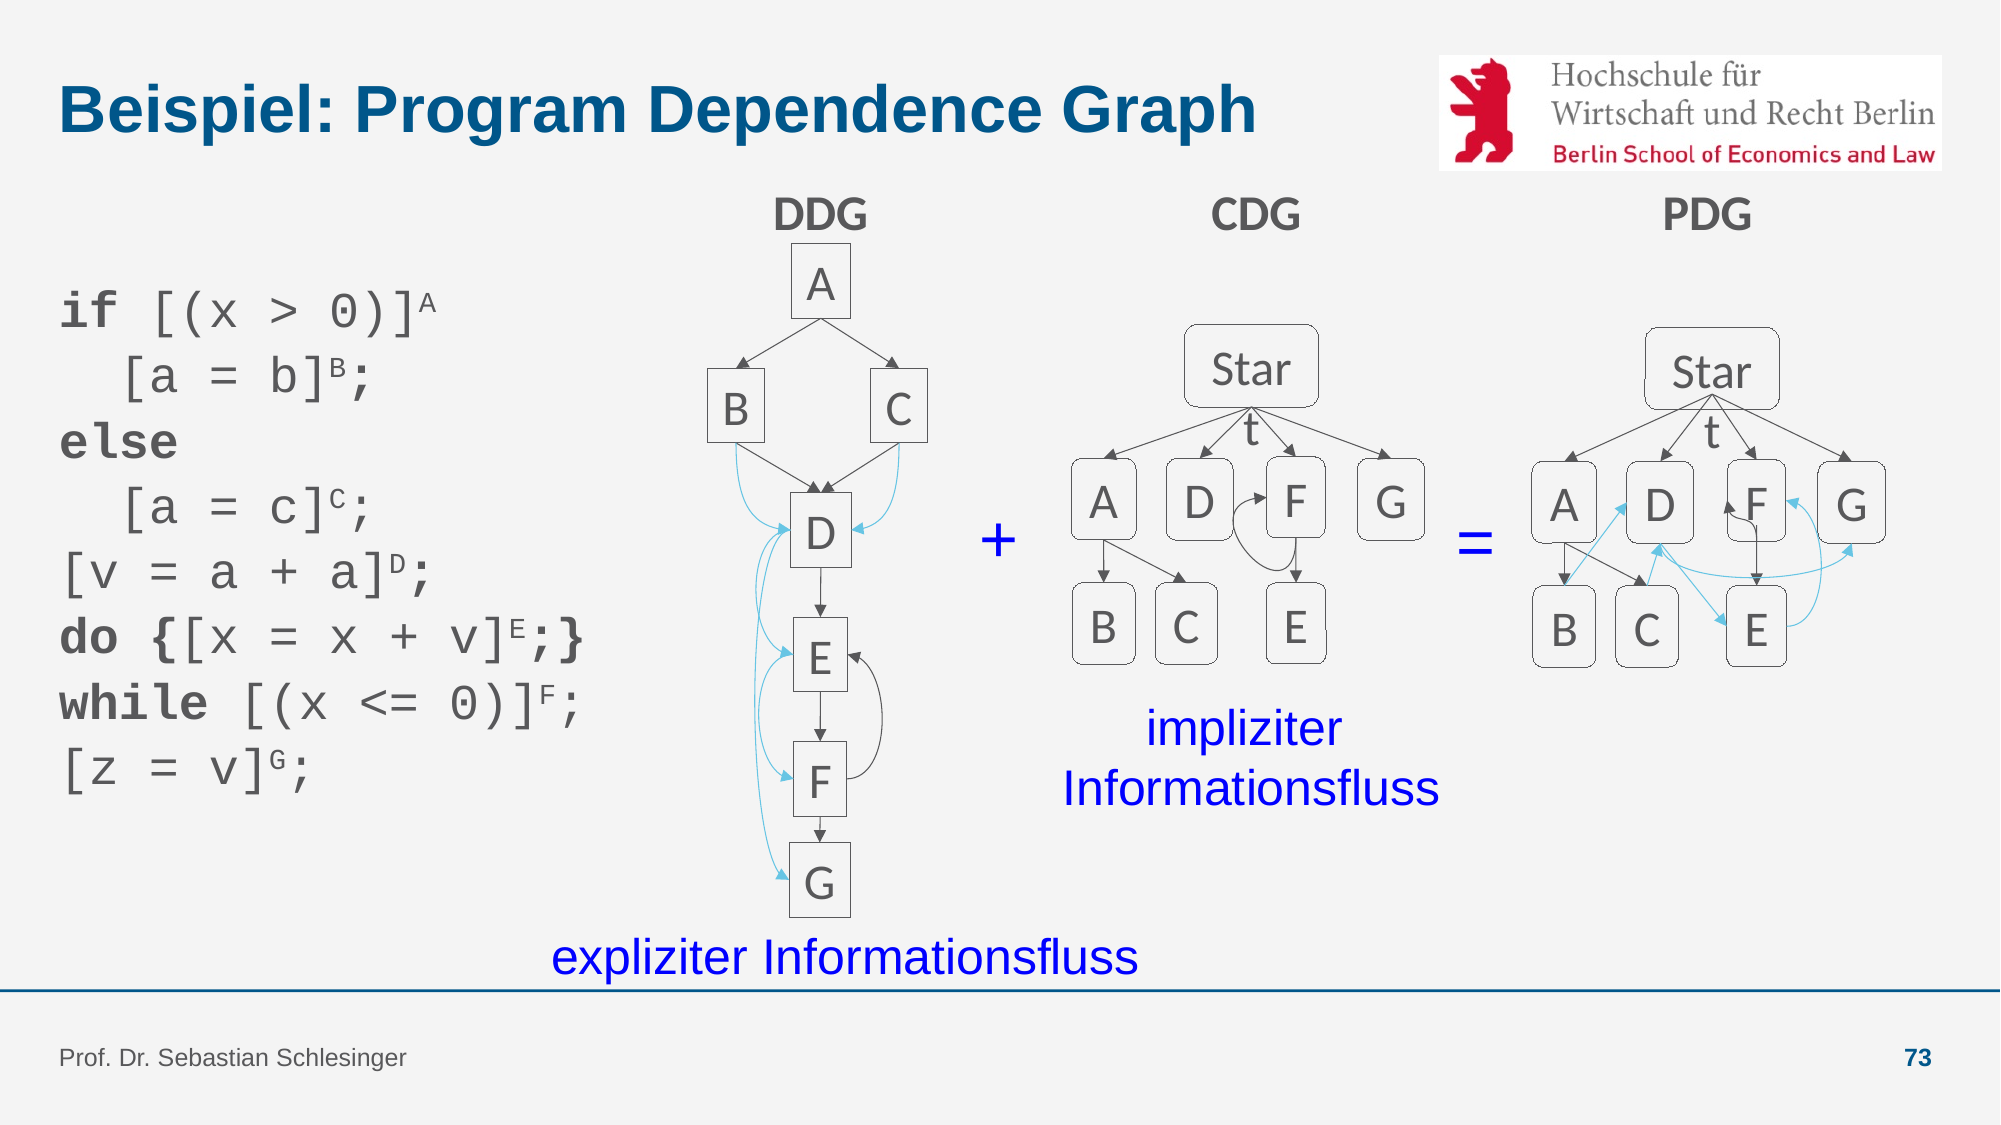

# Beispiel: Program Dependence Graph
DDG
CDG
PDG

if [(x > 0)]A
  [a = b]B;
else
  [a = c]C;
[v = a + a]D;
do {[x = x + v]E;}
while [(x <= 0)]F;
[z = v]G;

A
B
C
D
E
F
G
Start
F
A
D
G
B
C
E
Start
F
A
D
G
B
C
E
+
=
impliziter
Informationsfluss
expliziter Informationsfluss
Prof. Dr. Sebastian Schlesinger
73